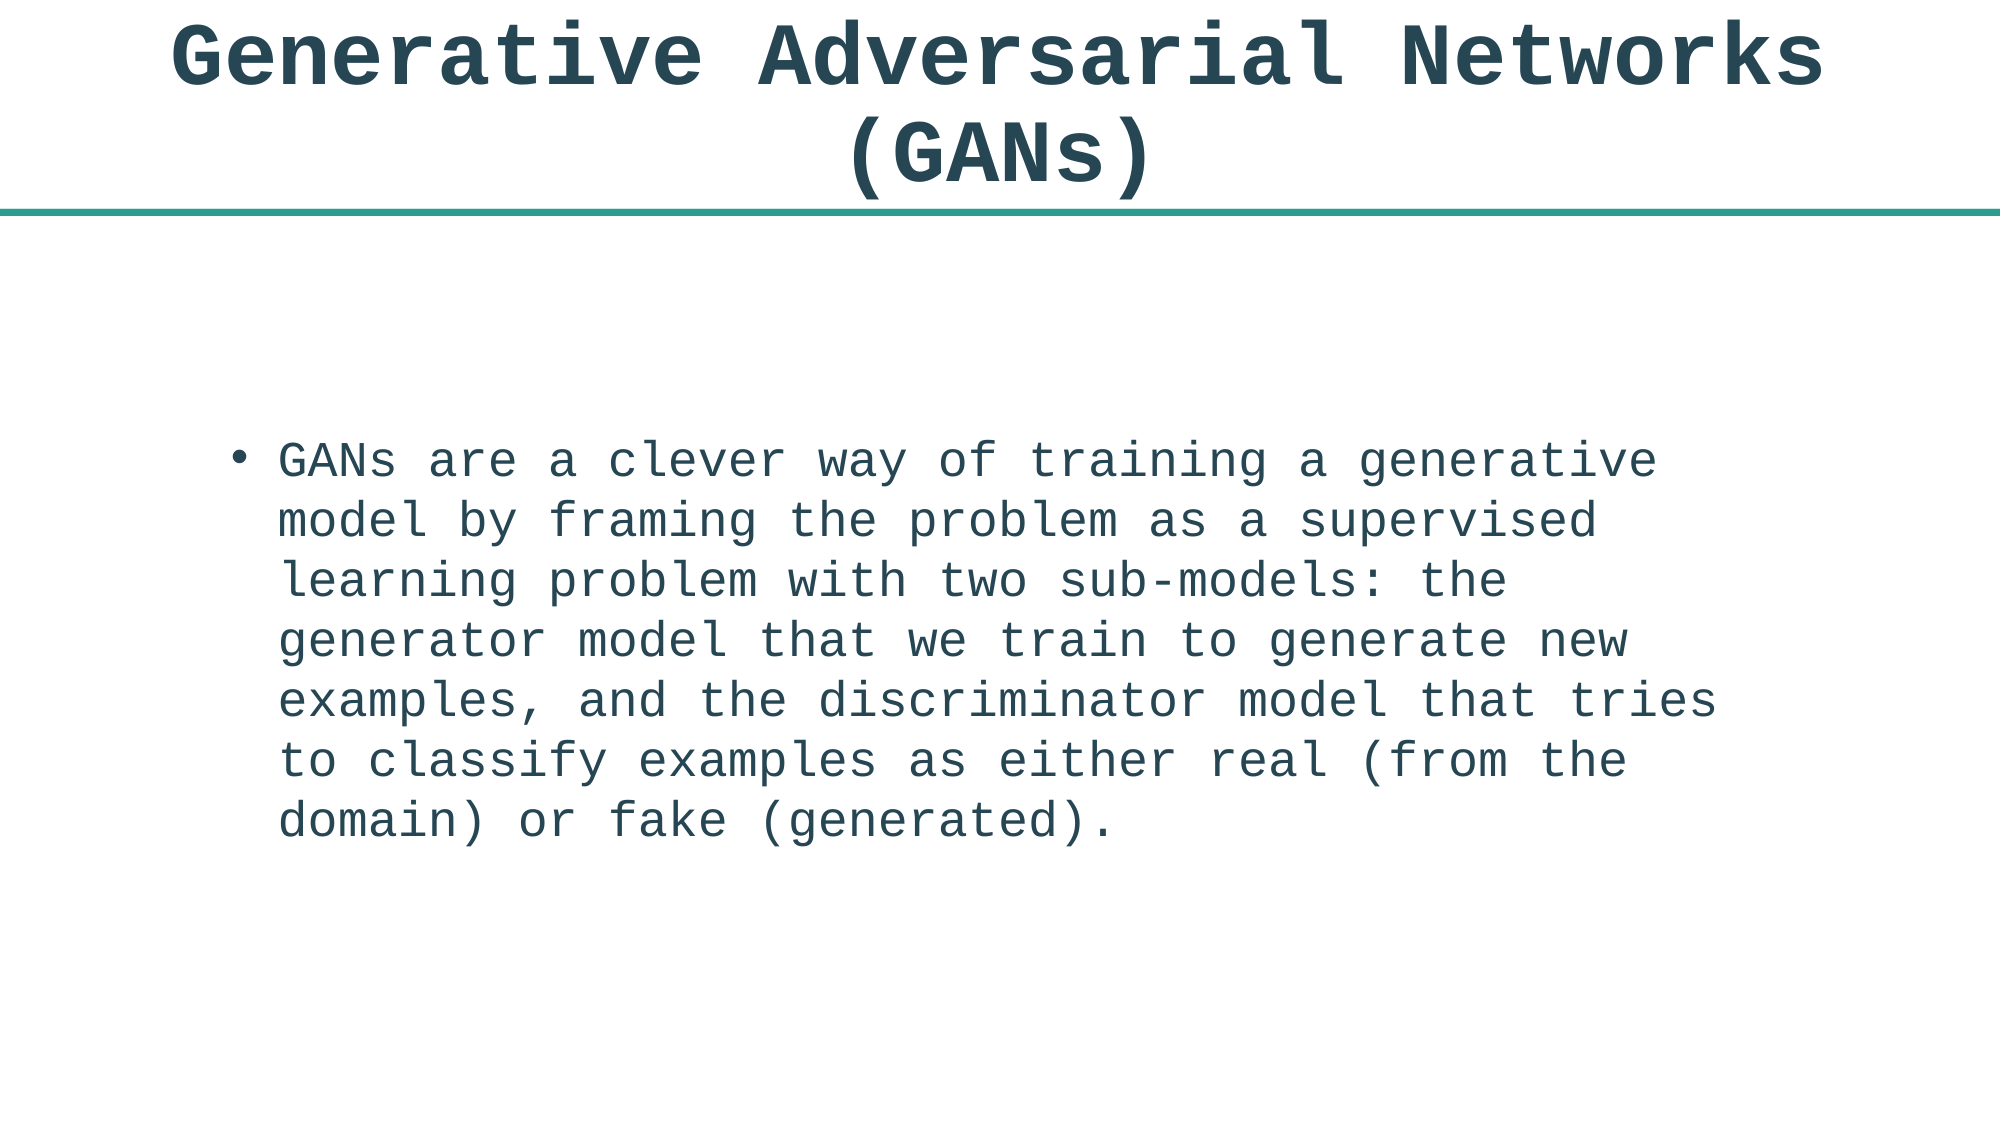

# Generative Adversarial Networks (GANs)
GANs are a clever way of training a generative model by framing the problem as a supervised learning problem with two sub-models: the generator model that we train to generate new examples, and the discriminator model that tries to classify examples as either real (from the domain) or fake (generated).